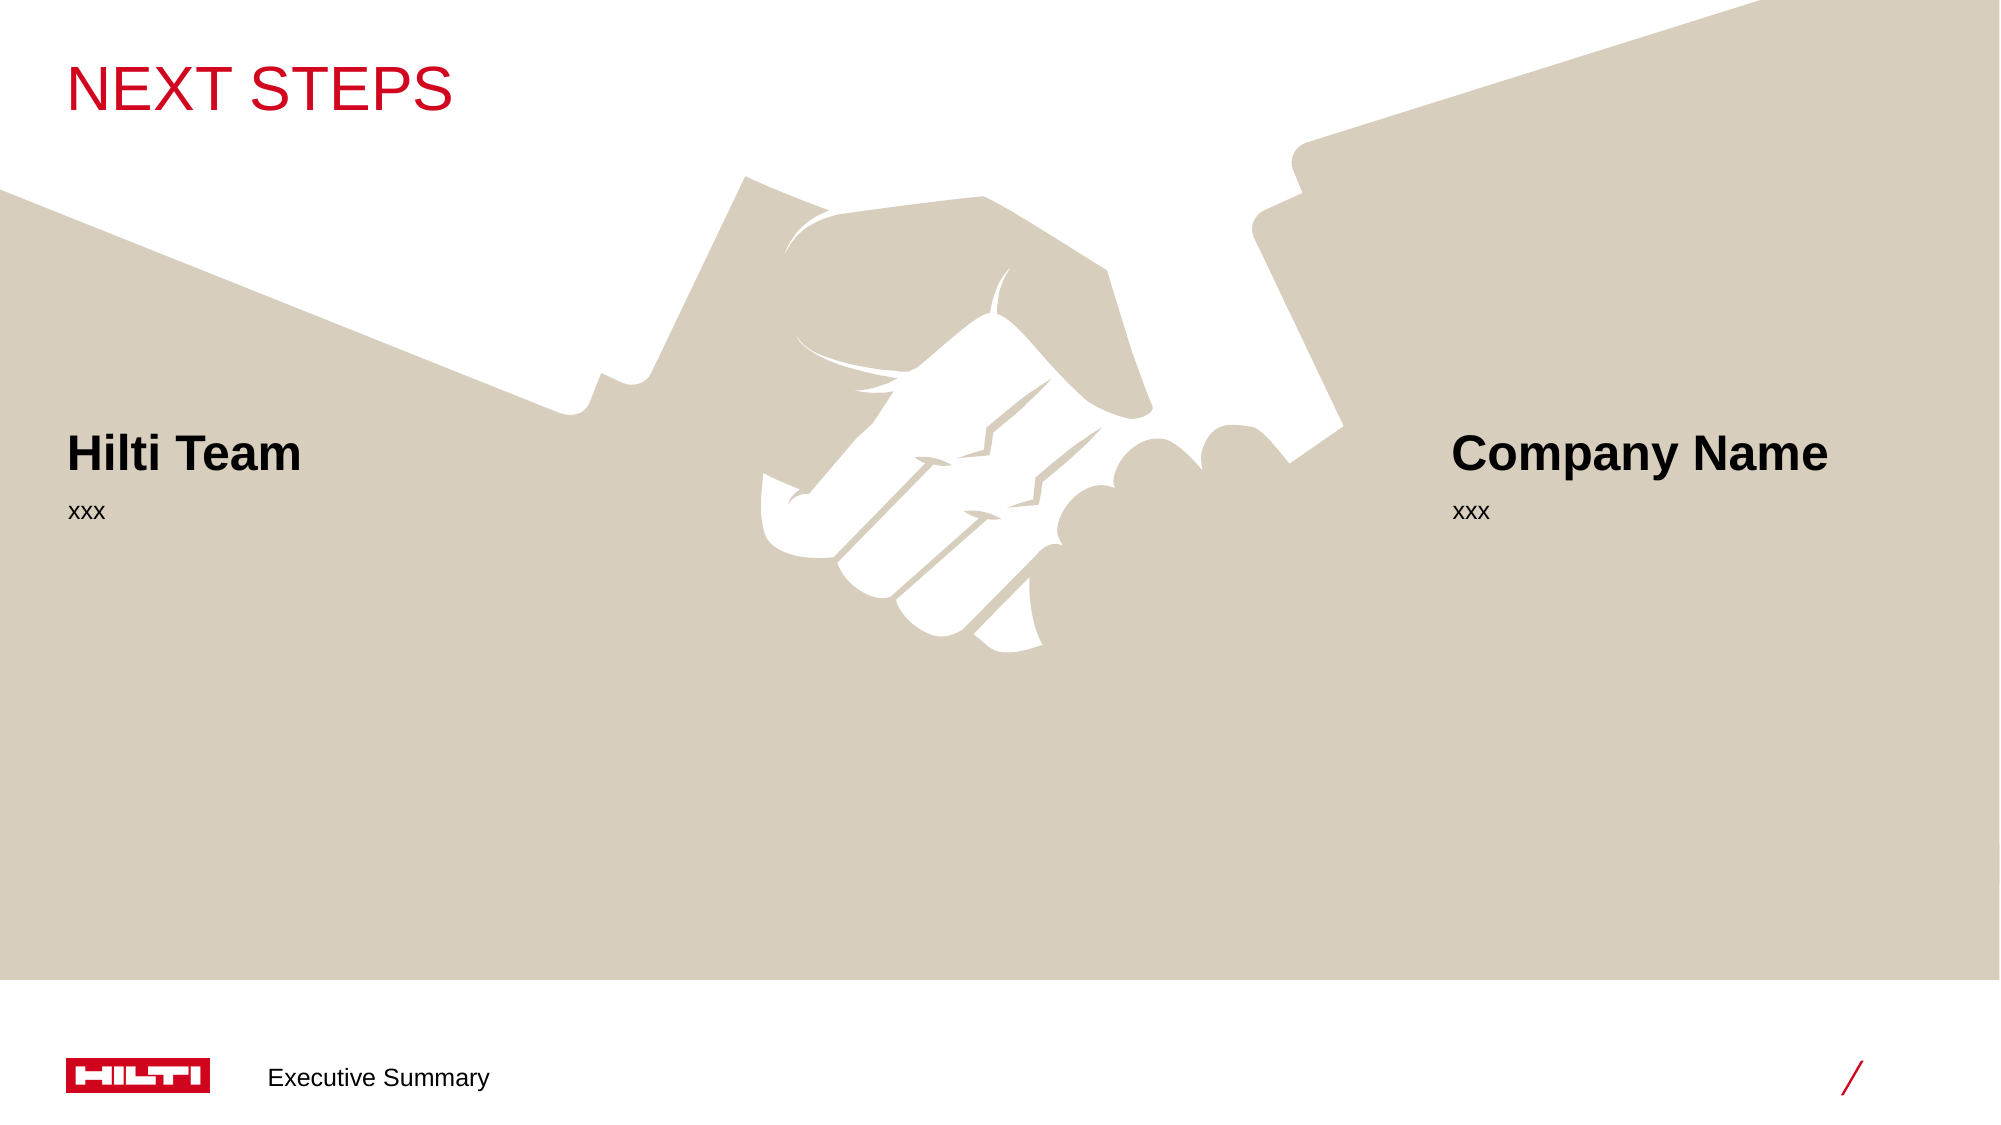

# Next Steps
Hilti Team
xxx
Company Name
xxx
Executive Summary